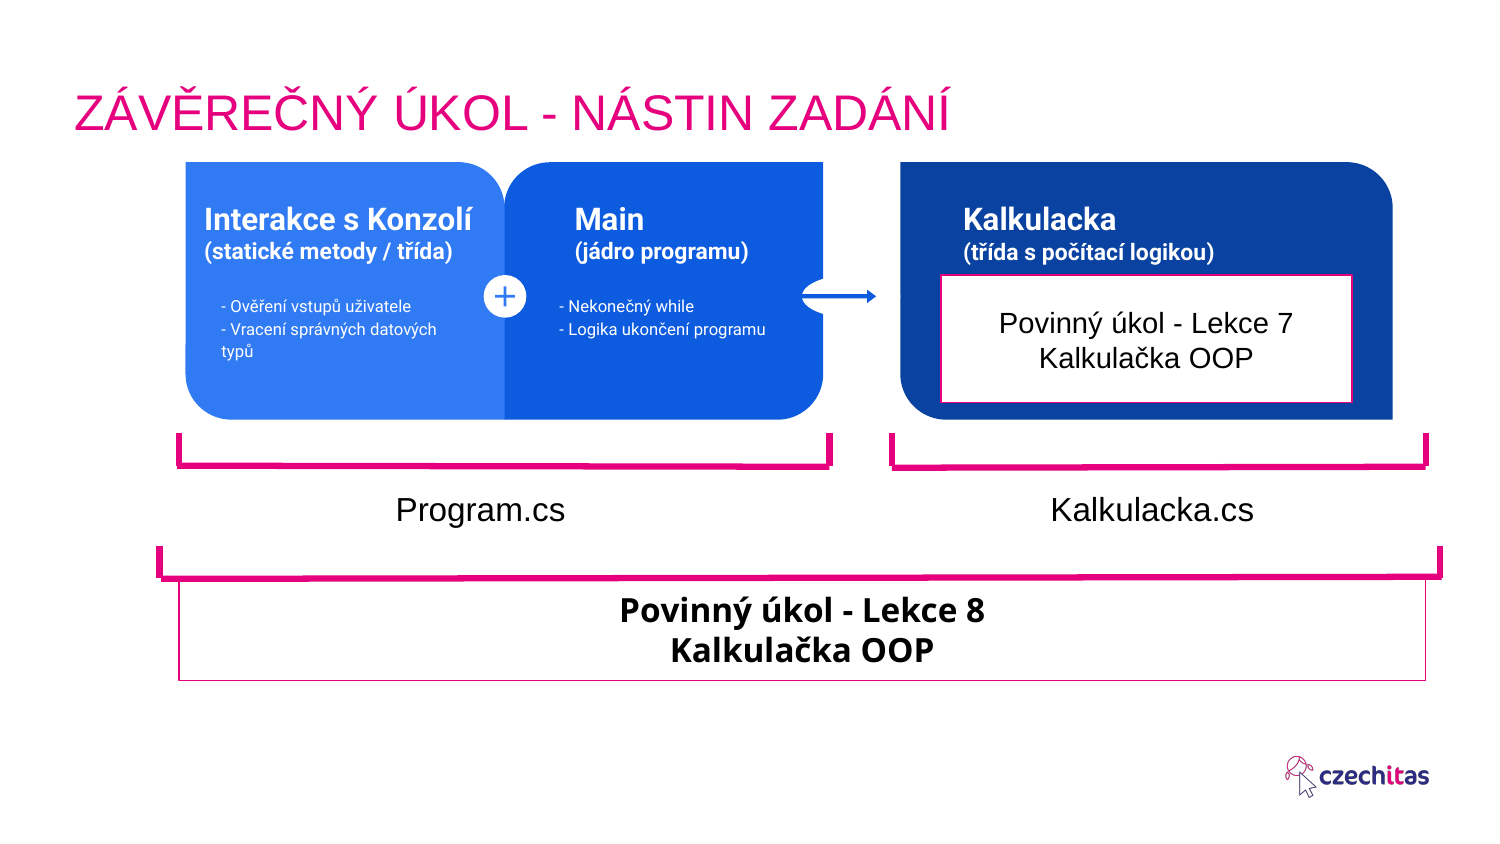

# ZÁVĚREČNÝ ÚKOL - NÁSTIN ZADÁNÍ

Interakce s Konzolí
(statické metody / třída)

- Ověření vstupů uživatele
- Vracení správných datových typů

Main
(jádro programu)

- Nekonečný while
- Logika ukončení programu

Kalkulacka
(třída s počítací logikou)
- Pamatuje si aktuální výsledek
- Dokáže říct, jaké operátory podporuje
- Dokáže vrátit aktuální výsledek

Povinný úkol - Lekce 7
Kalkulačka OOP

Program.cs
Kalkulacka.cs
Povinný úkol - Lekce 8
Kalkulačka OOP